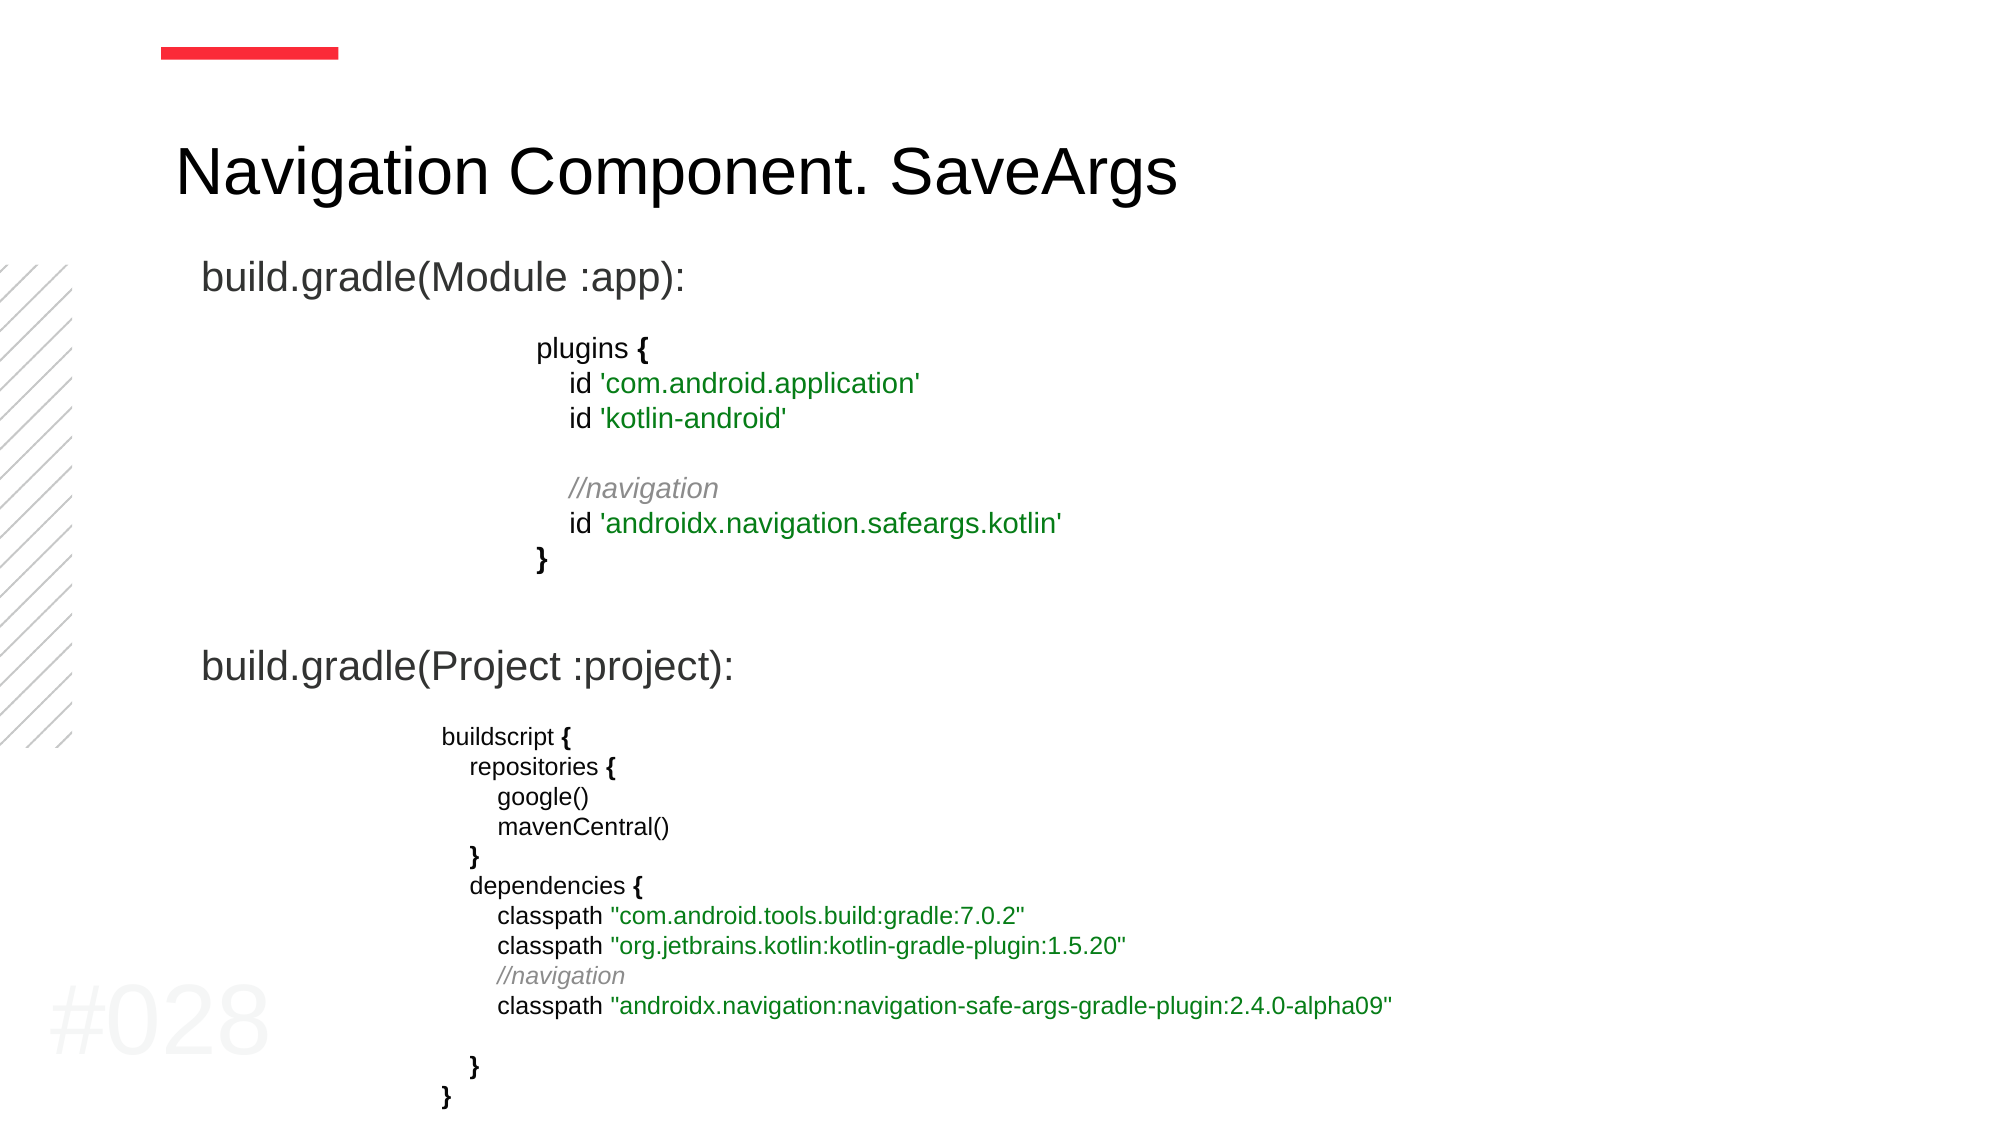

Navigation Component. SaveArgs
build.gradle(Module :app):
plugins {
    id 'com.android.application'
    id 'kotlin-android'
    //navigation
    id 'androidx.navigation.safeargs.kotlin'
}
build.gradle(Project :project):
buildscript {
    repositories {
        google()
        mavenCentral()
    }
    dependencies {
        classpath "com.android.tools.build:gradle:7.0.2"
        classpath "org.jetbrains.kotlin:kotlin-gradle-plugin:1.5.20"
        //navigation
        classpath "androidx.navigation:navigation-safe-args-gradle-plugin:2.4.0-alpha09"
    }
}
#028